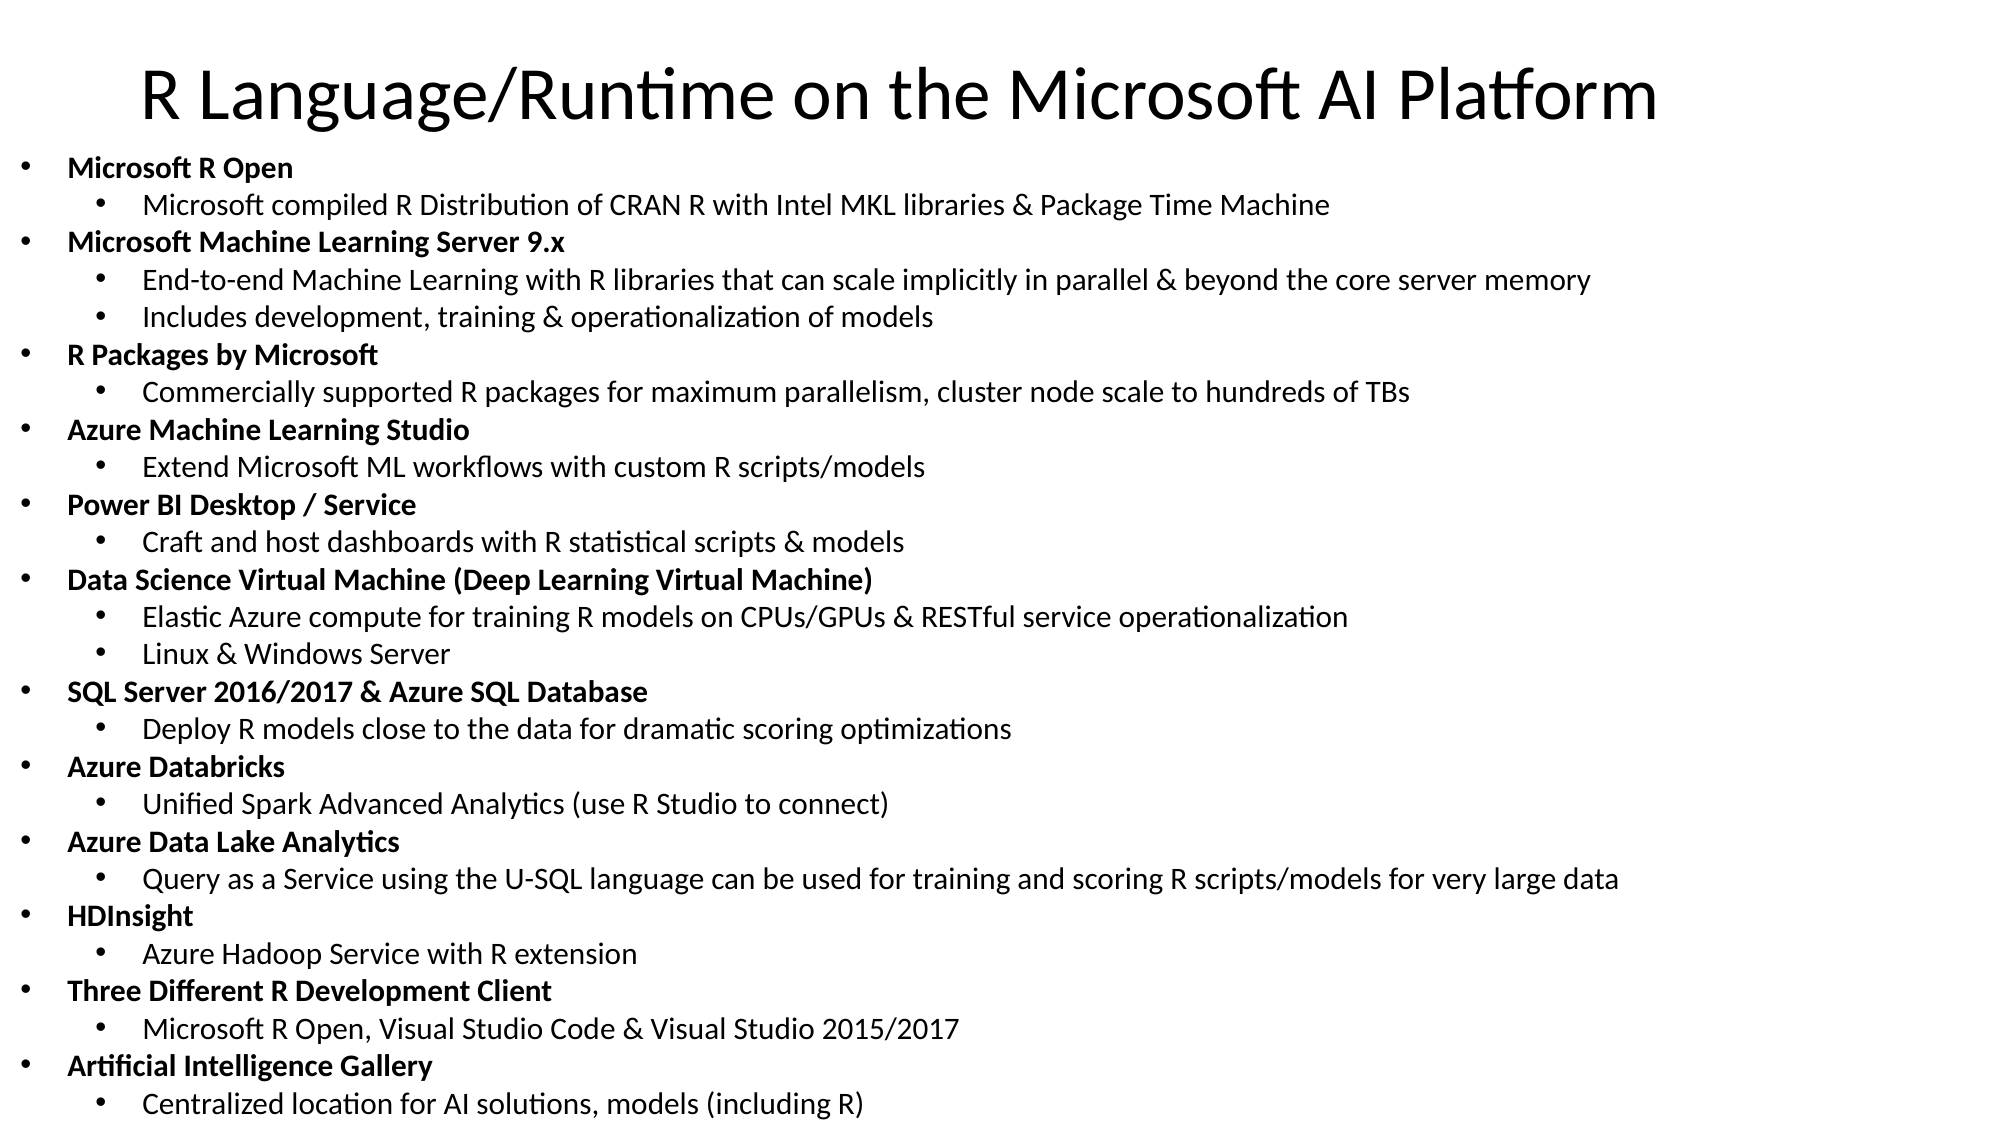

# R Language/Runtime on the Microsoft AI Platform
Microsoft R Open
Microsoft compiled R Distribution of CRAN R with Intel MKL libraries & Package Time Machine
Microsoft Machine Learning Server 9.x
End-to-end Machine Learning with R libraries that can scale implicitly in parallel & beyond the core server memory
Includes development, training & operationalization of models
R Packages by Microsoft
Commercially supported R packages for maximum parallelism, cluster node scale to hundreds of TBs
Azure Machine Learning Studio
Extend Microsoft ML workflows with custom R scripts/models
Power BI Desktop / Service
Craft and host dashboards with R statistical scripts & models
Data Science Virtual Machine (Deep Learning Virtual Machine)
Elastic Azure compute for training R models on CPUs/GPUs & RESTful service operationalization
Linux & Windows Server
SQL Server 2016/2017 & Azure SQL Database
Deploy R models close to the data for dramatic scoring optimizations
Azure Databricks
Unified Spark Advanced Analytics (use R Studio to connect)
Azure Data Lake Analytics
Query as a Service using the U-SQL language can be used for training and scoring R scripts/models for very large data
HDInsight
Azure Hadoop Service with R extension
Three Different R Development Client
Microsoft R Open, Visual Studio Code & Visual Studio 2015/2017
Artificial Intelligence Gallery
Centralized location for AI solutions, models (including R)